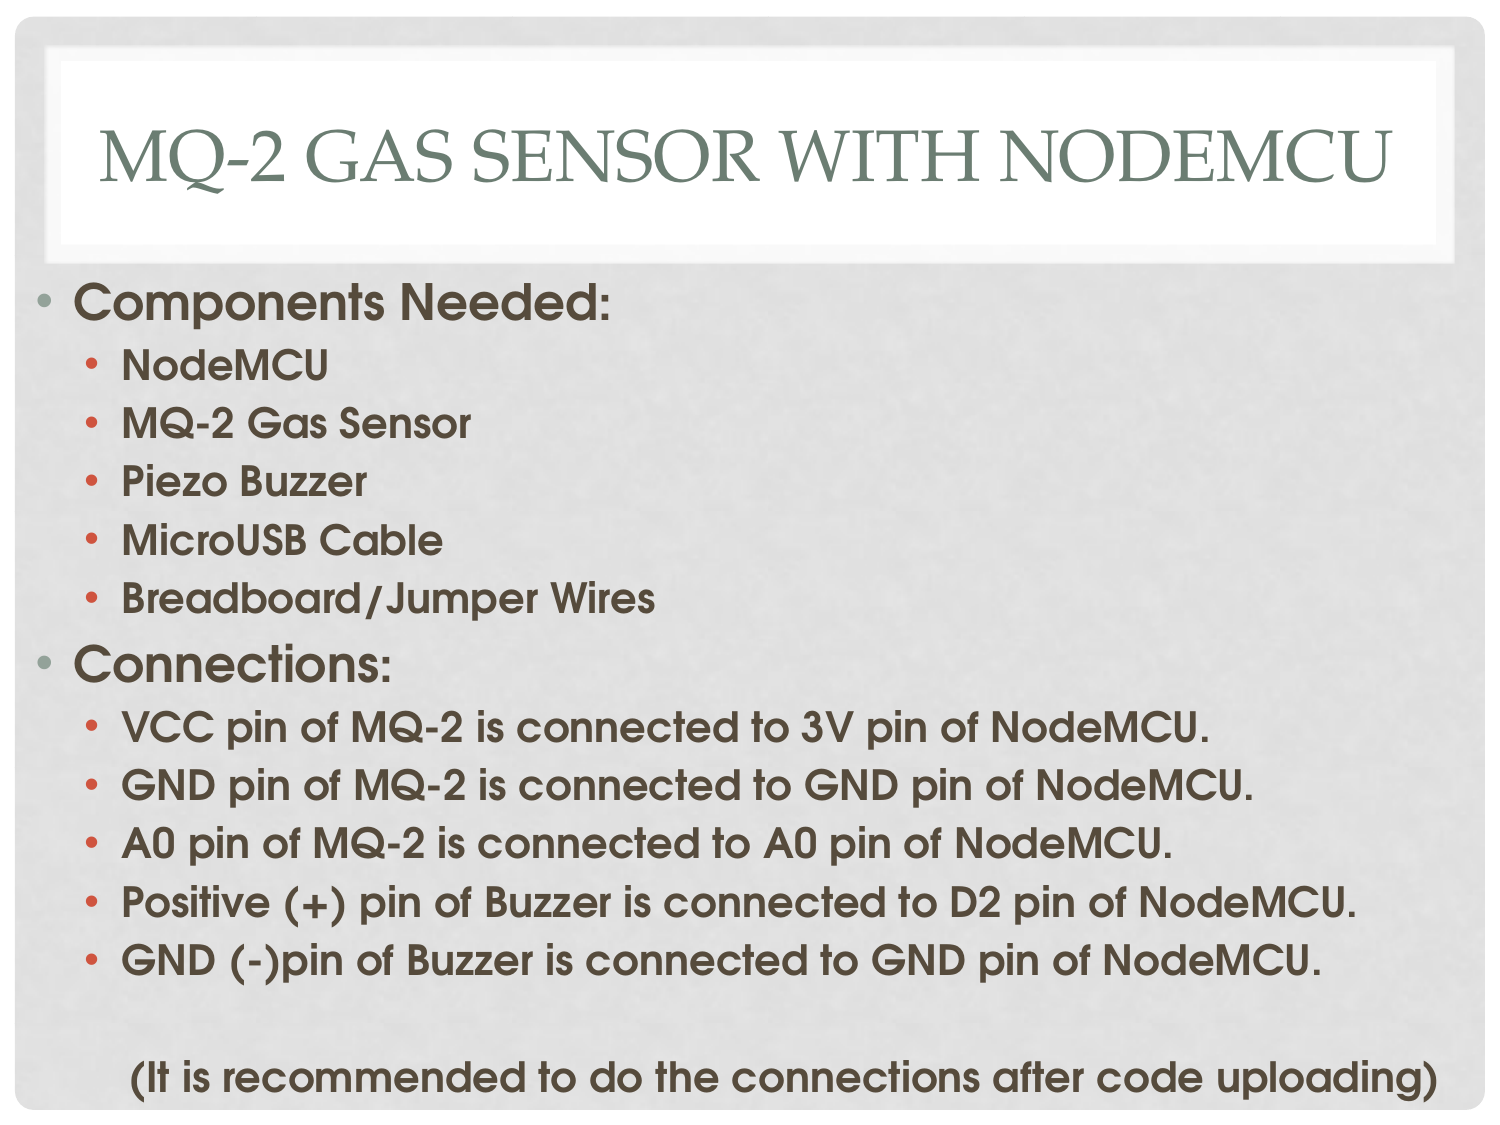

# Mq-2 gas Sensor WITH NODEMCU
Components Needed:
NodeMCU
MQ-2 Gas Sensor
Piezo Buzzer
MicroUSB Cable
Breadboard/Jumper Wires
Connections:
VCC pin of MQ-2 is connected to 3V pin of NodeMCU.
GND pin of MQ-2 is connected to GND pin of NodeMCU.
A0 pin of MQ-2 is connected to A0 pin of NodeMCU.
Positive (+) pin of Buzzer is connected to D2 pin of NodeMCU.
GND (-)pin of Buzzer is connected to GND pin of NodeMCU.

(It is recommended to do the connections after code uploading)